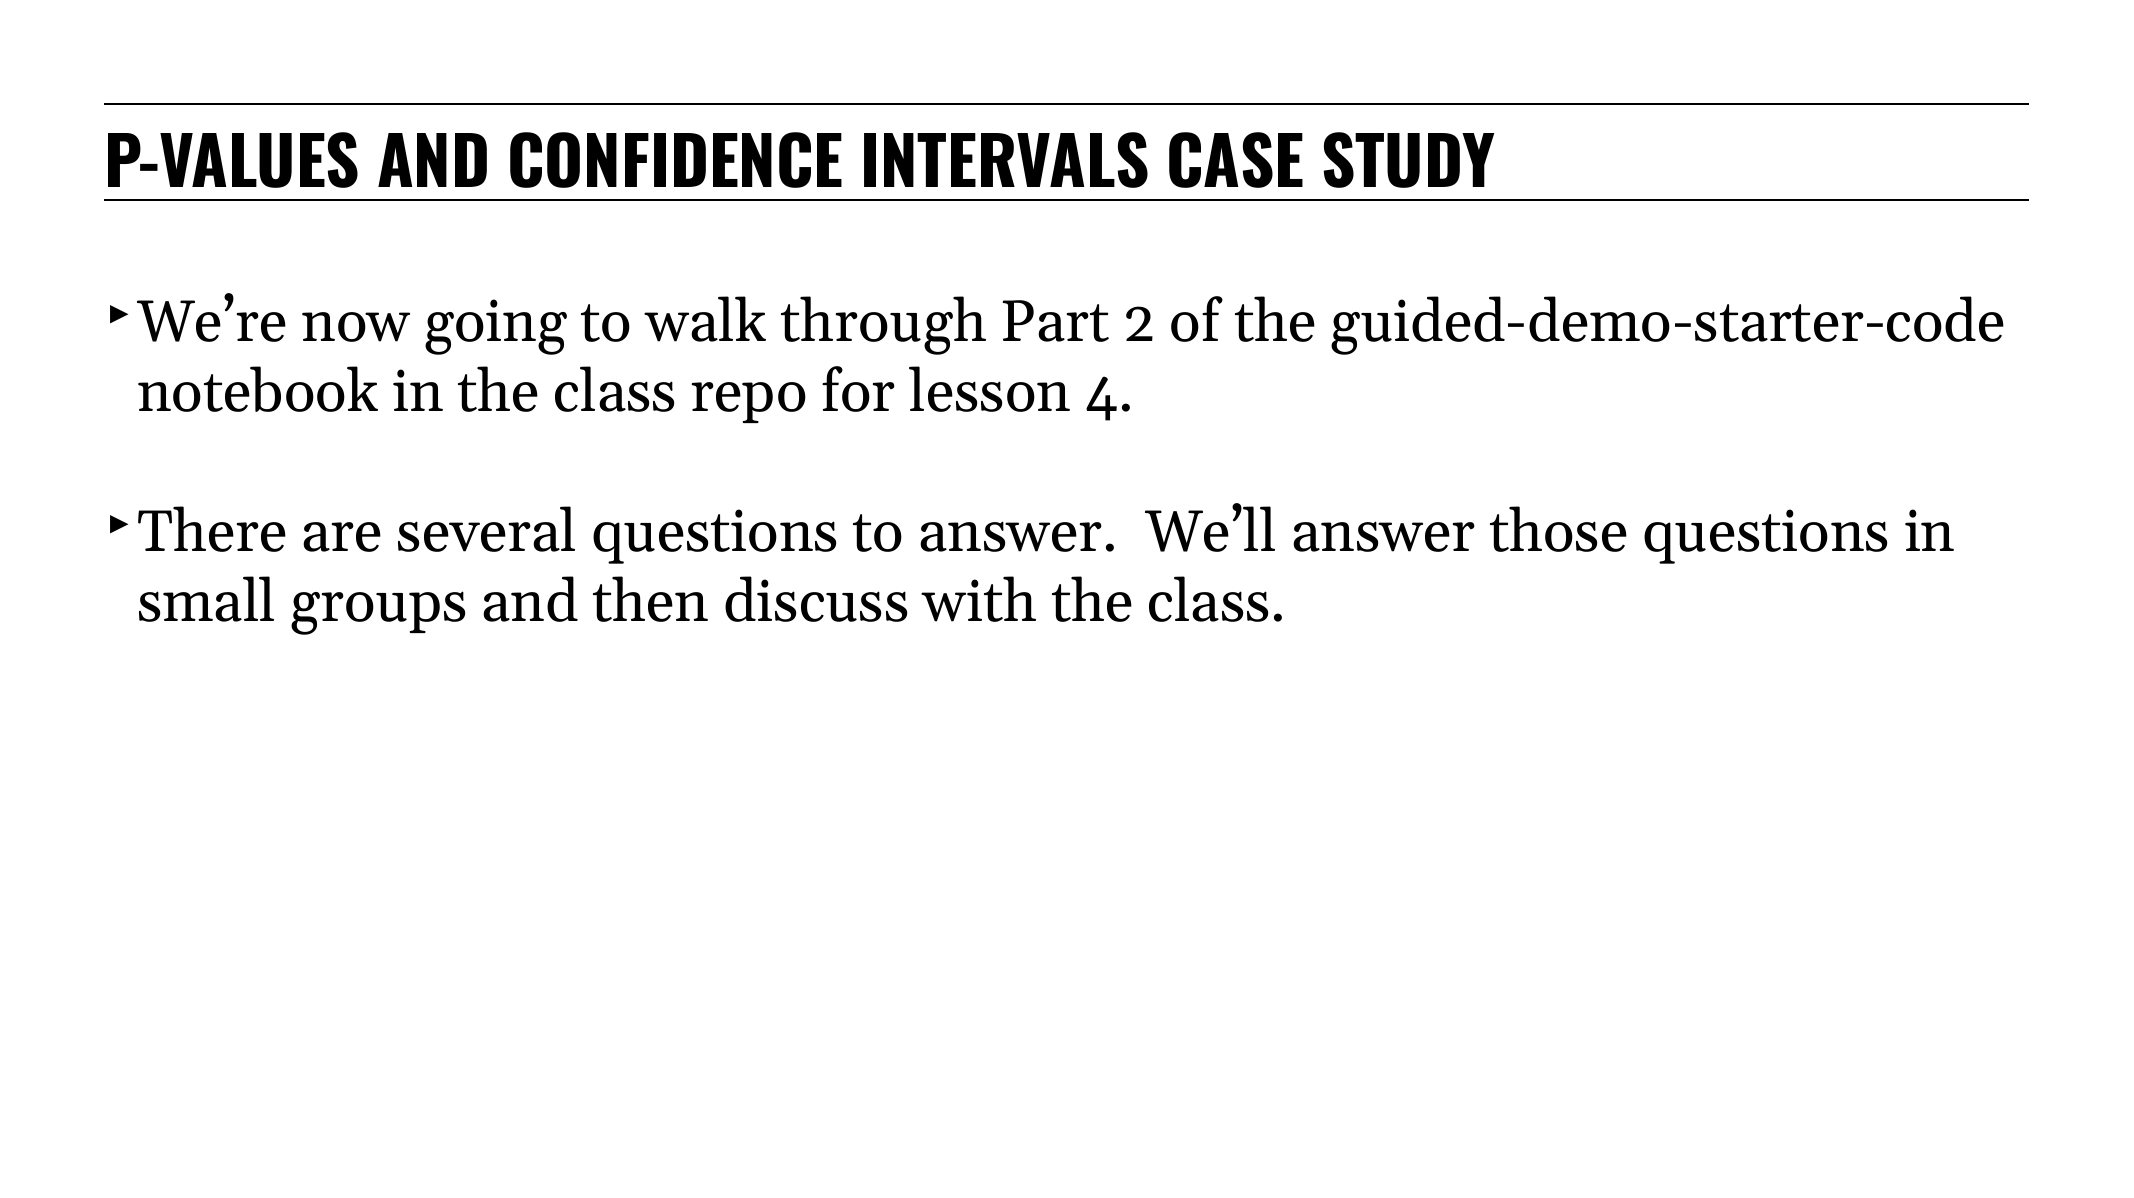

P-VALUES AND CONFIDENCE INTERVALS CASE STUDY

We’re now going to walk through Part 2 of the guided-demo-starter-code notebook in the class repo for lesson 4.

There are several questions to answer.  We’ll answer those questions in small groups and then discuss with the class.